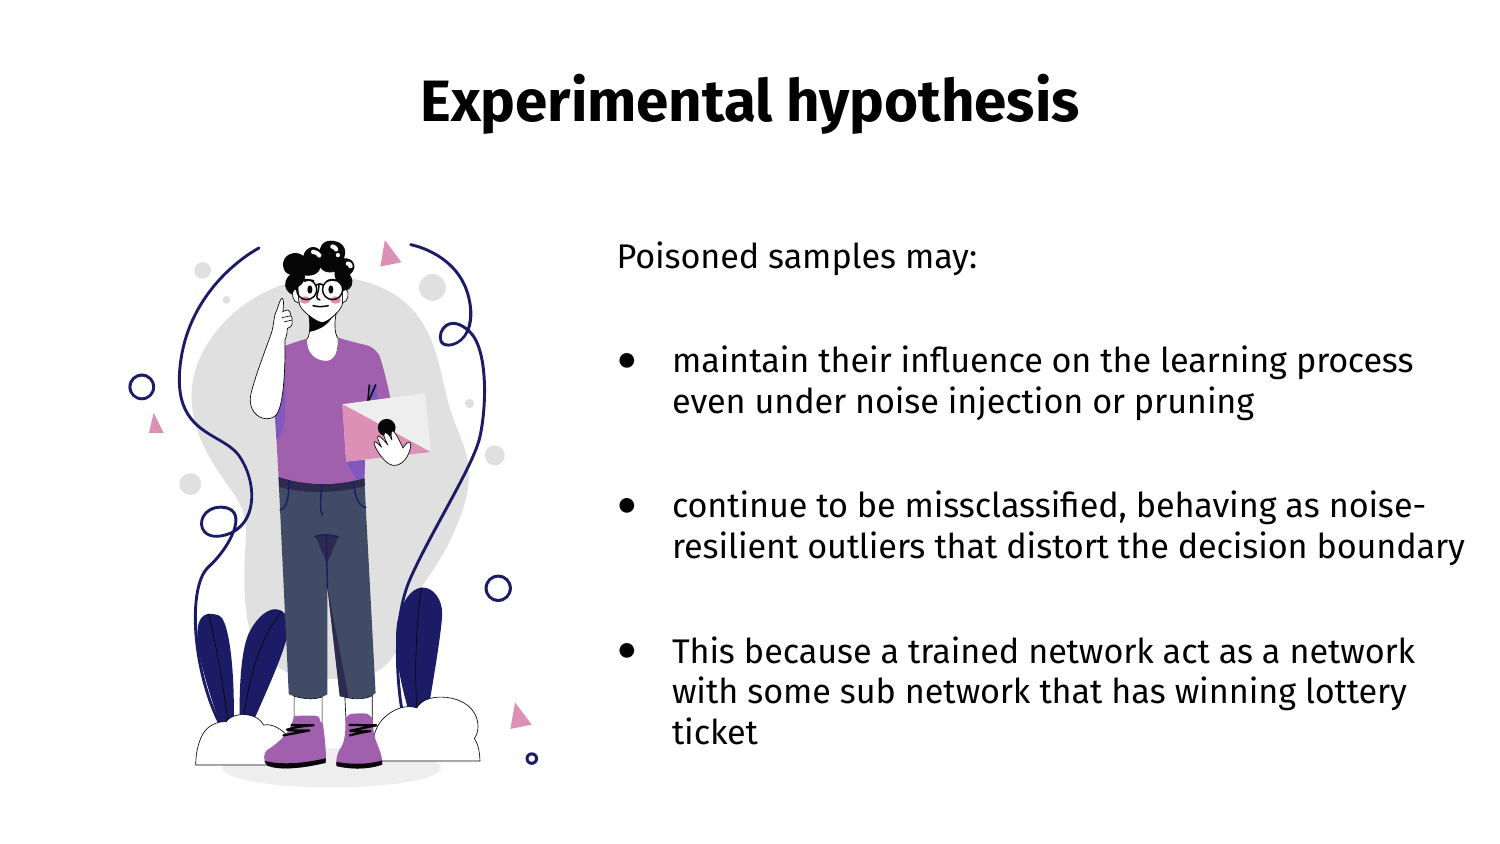

# Experimental hypothesis
Poisoned samples may:

maintain their influence on the learning process even under noise injection or pruning

continue to be missclassified, behaving as noise-resilient outliers that distort the decision boundary

This because a trained network act as a network with some sub network that has winning lottery ticket